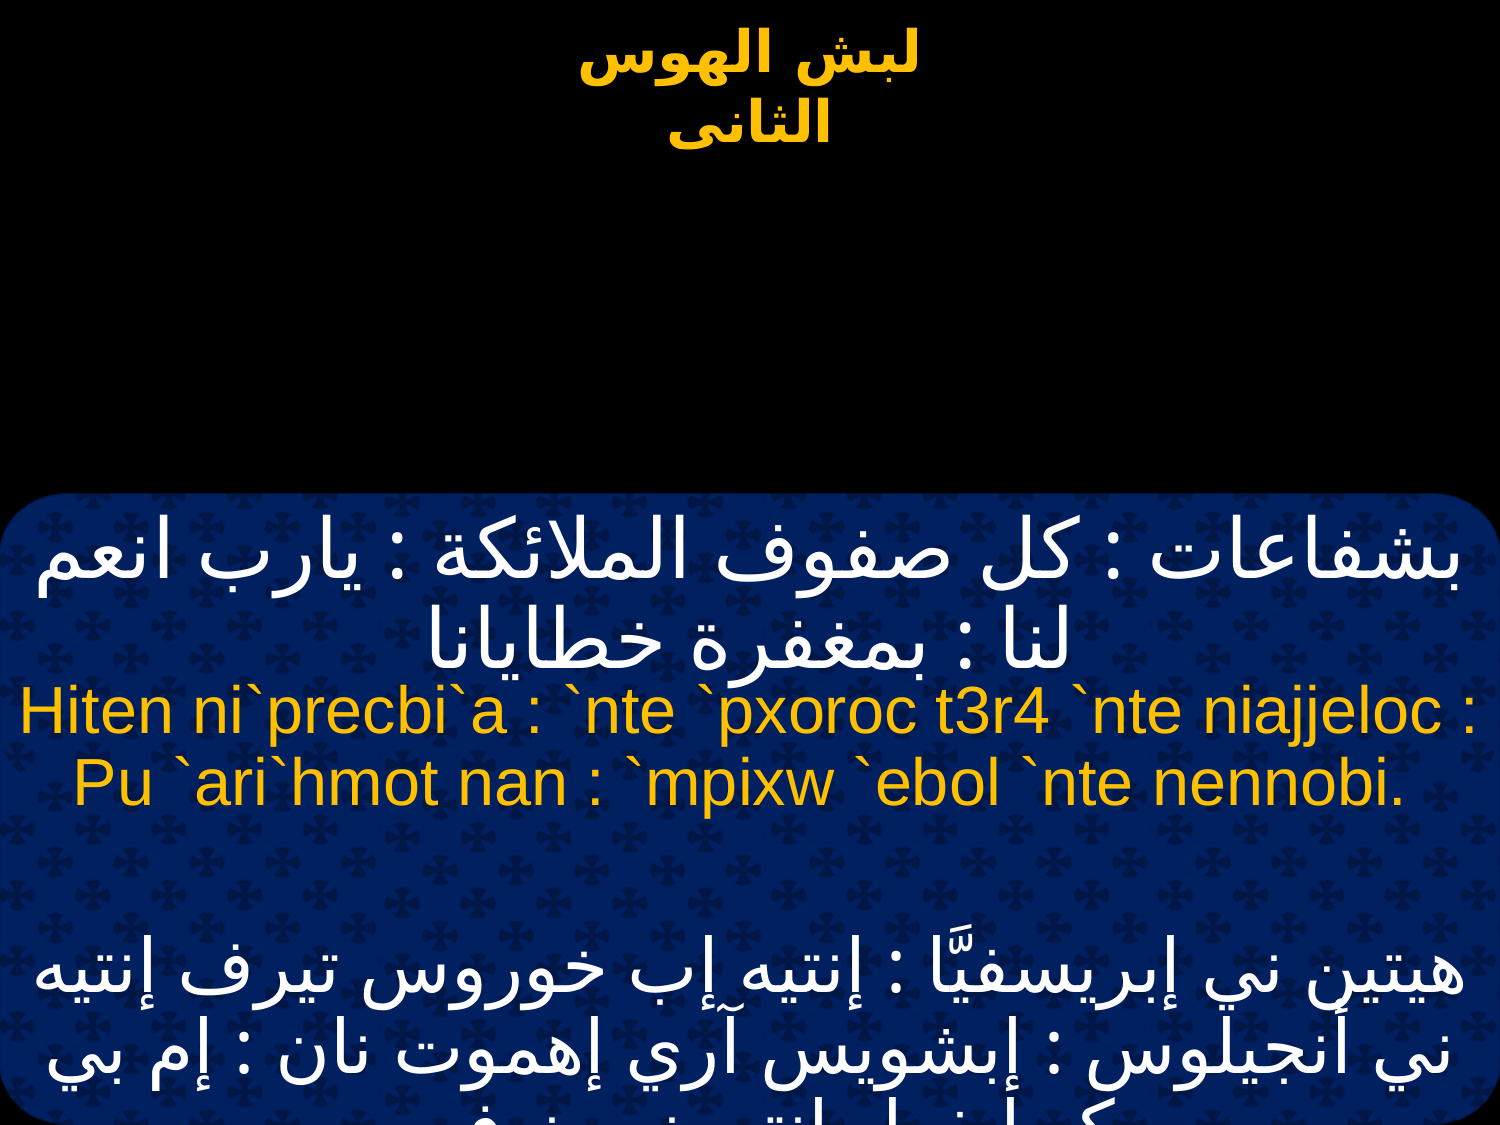

بشفاعات : كل صفوف الملائكة : يارب انعم لنا : بمغفرة خطايانا
Hiten ni`precbi`a : `nte `pxoroc t3r4 `nte niajjeloc : Pu `ari`hmot nan : `mpixw `ebol `nte nennobi.
هيتين ني إبريسفيَّا : إنتيه إب خوروس تيرف إنتيه ني أنجيلوس : إبشويس آري إهموت نان : إم بي كو إيفول إنتيه نين نوفي.